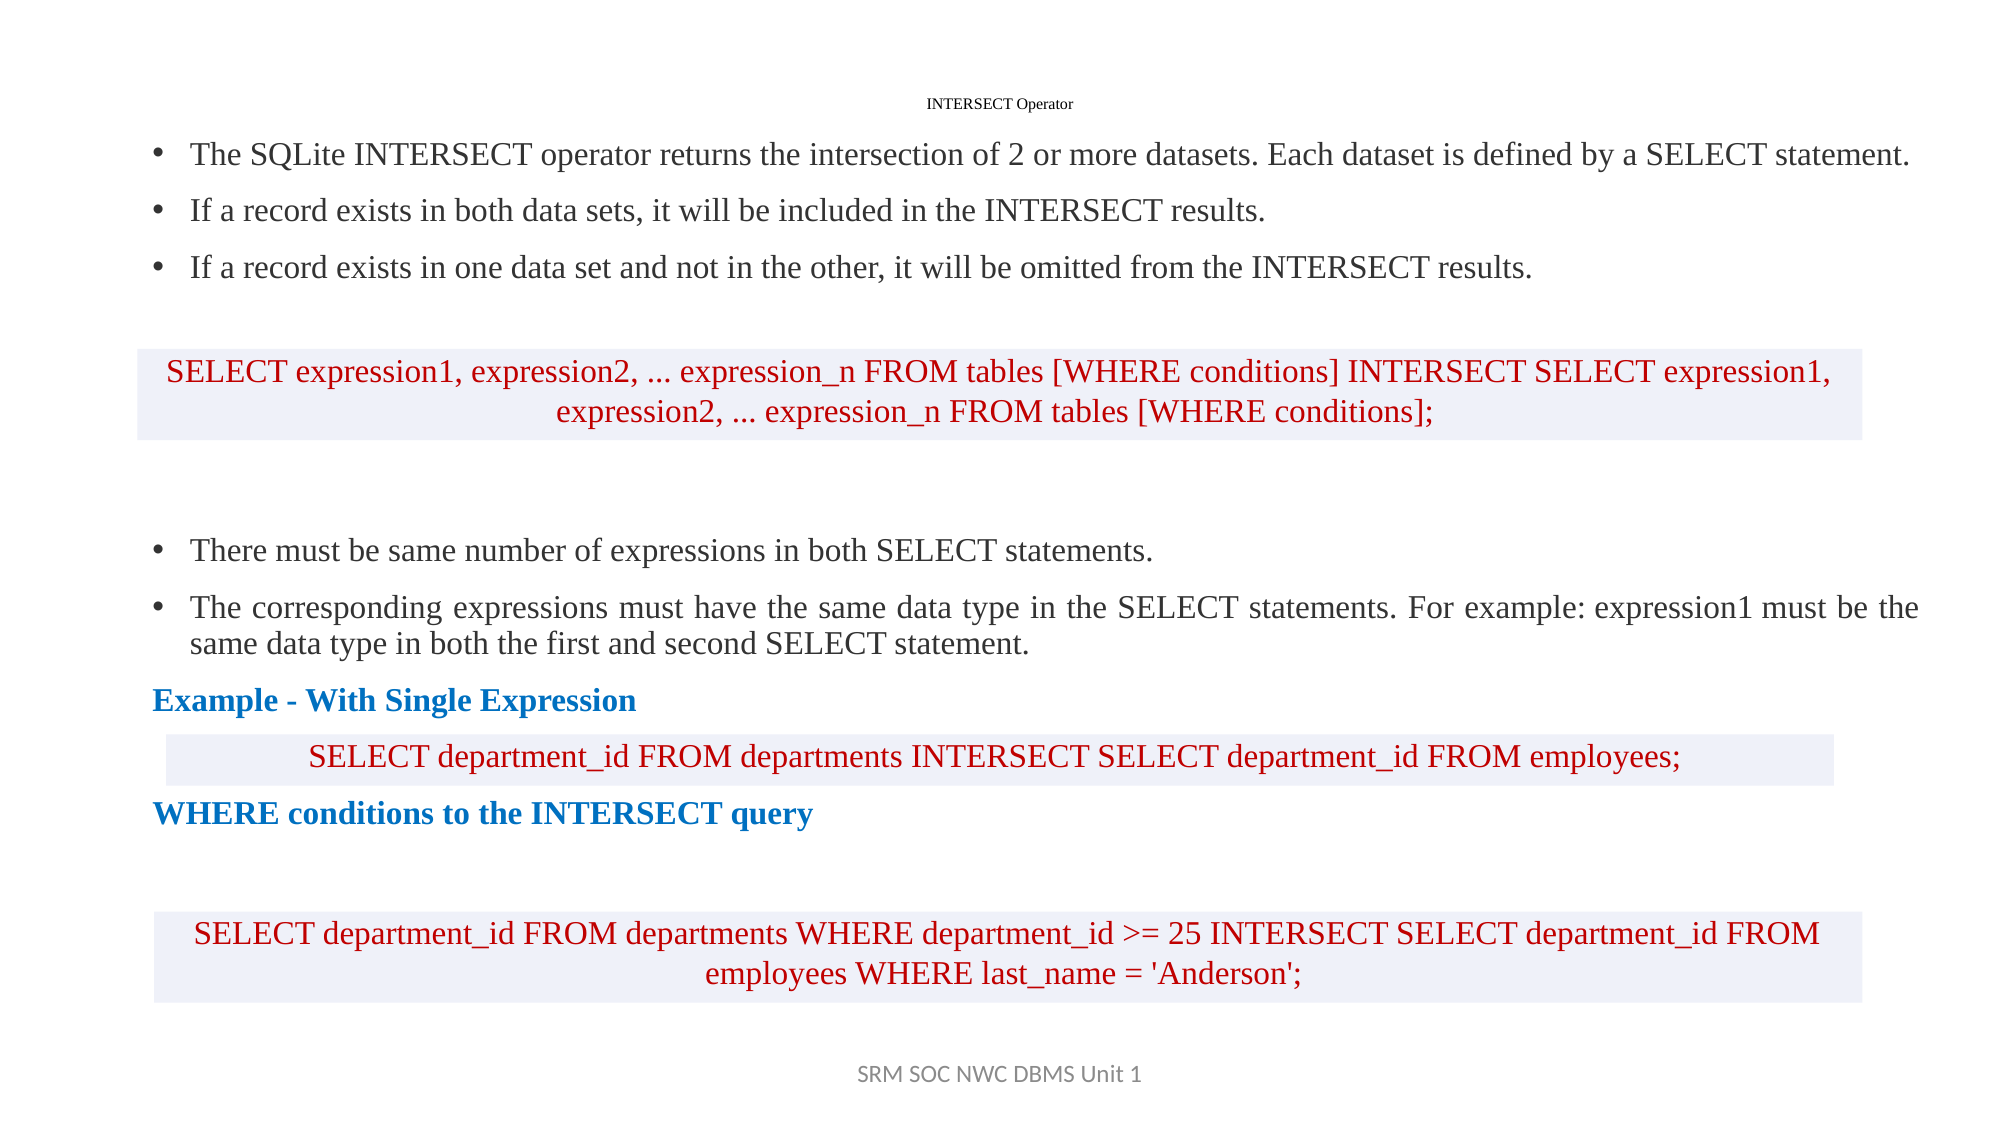

# INTERSECT Operator
The SQLite INTERSECT operator returns the intersection of 2 or more datasets. Each dataset is defined by a SELECT statement.
If a record exists in both data sets, it will be included in the INTERSECT results.
If a record exists in one data set and not in the other, it will be omitted from the INTERSECT results.

There must be same number of expressions in both SELECT statements.
The corresponding expressions must have the same data type in the SELECT statements. For example: expression1 must be the same data type in both the first and second SELECT statement.
Example - With Single Expression

WHERE conditions to the INTERSECT query

SELECT expression1, expression2, ... expression_n FROM tables [WHERE conditions] INTERSECT SELECT expression1, expression2, ... expression_n FROM tables [WHERE conditions];
SELECT department_id FROM departments INTERSECT SELECT department_id FROM employees;
SELECT department_id FROM departments WHERE department_id >= 25 INTERSECT SELECT department_id FROM employees WHERE last_name = 'Anderson';
SRM SOC NWC DBMS Unit 1